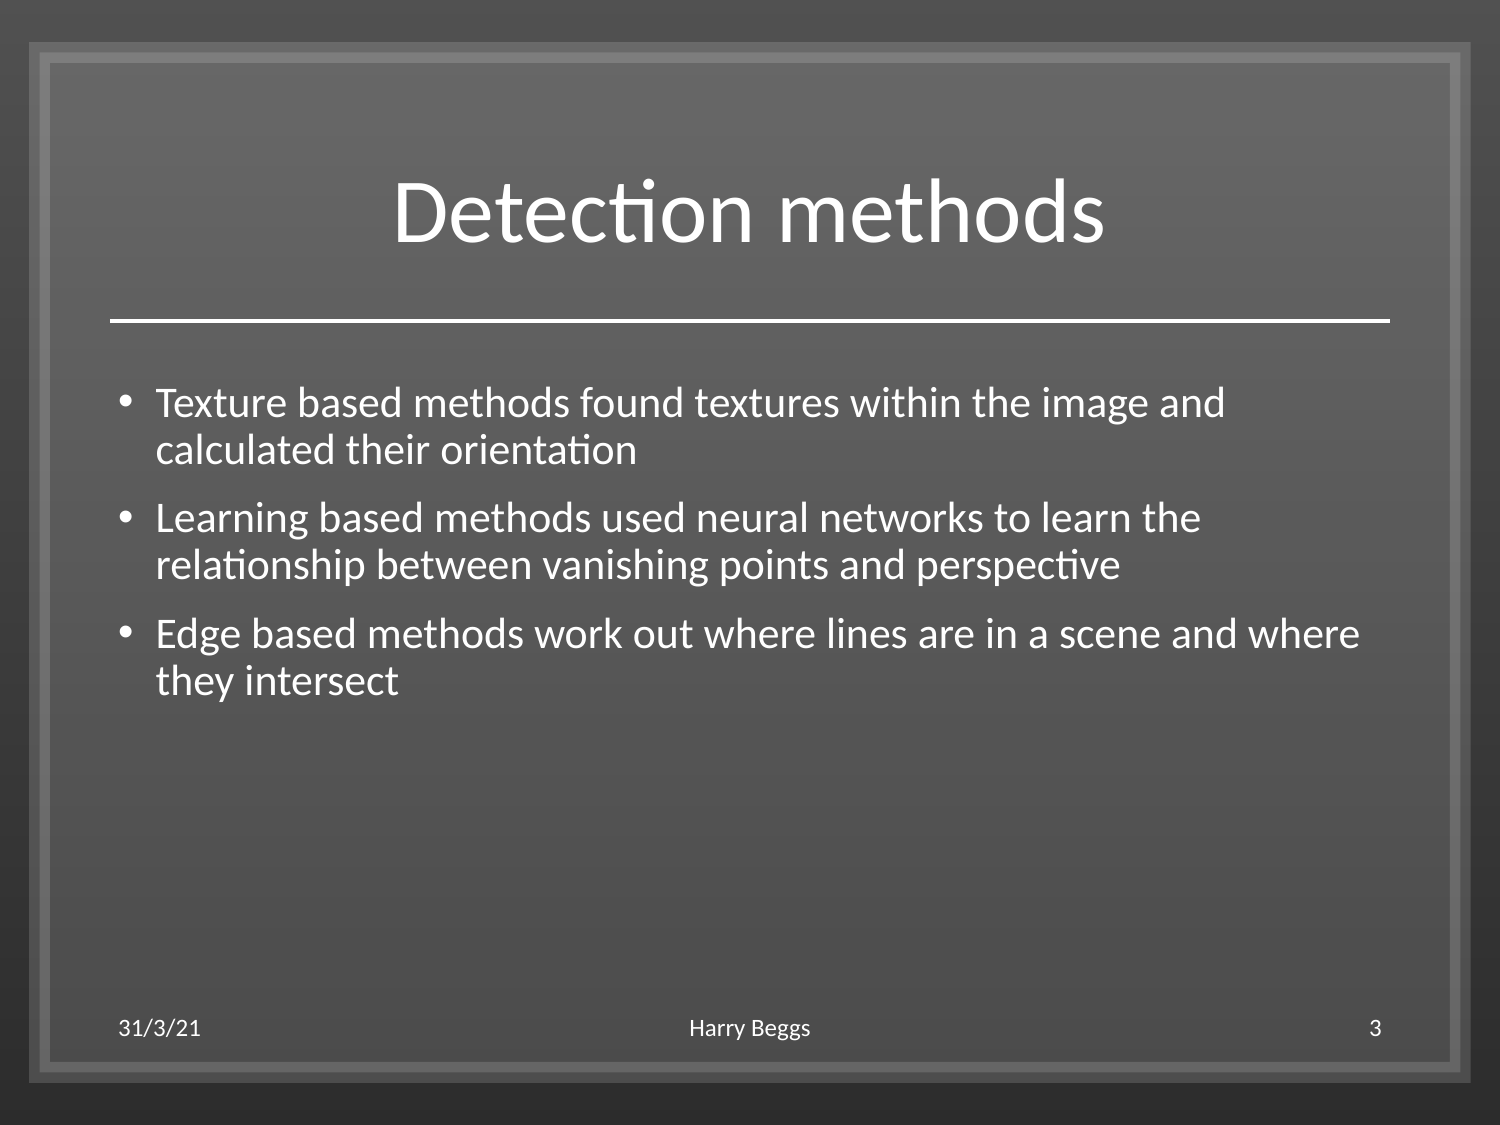

# Detection methods
Texture based methods found textures within the image and calculated their orientation
Learning based methods used neural networks to learn the relationship between vanishing points and perspective
Edge based methods work out where lines are in a scene and where they intersect

31/3/21
Harry Beggs
3